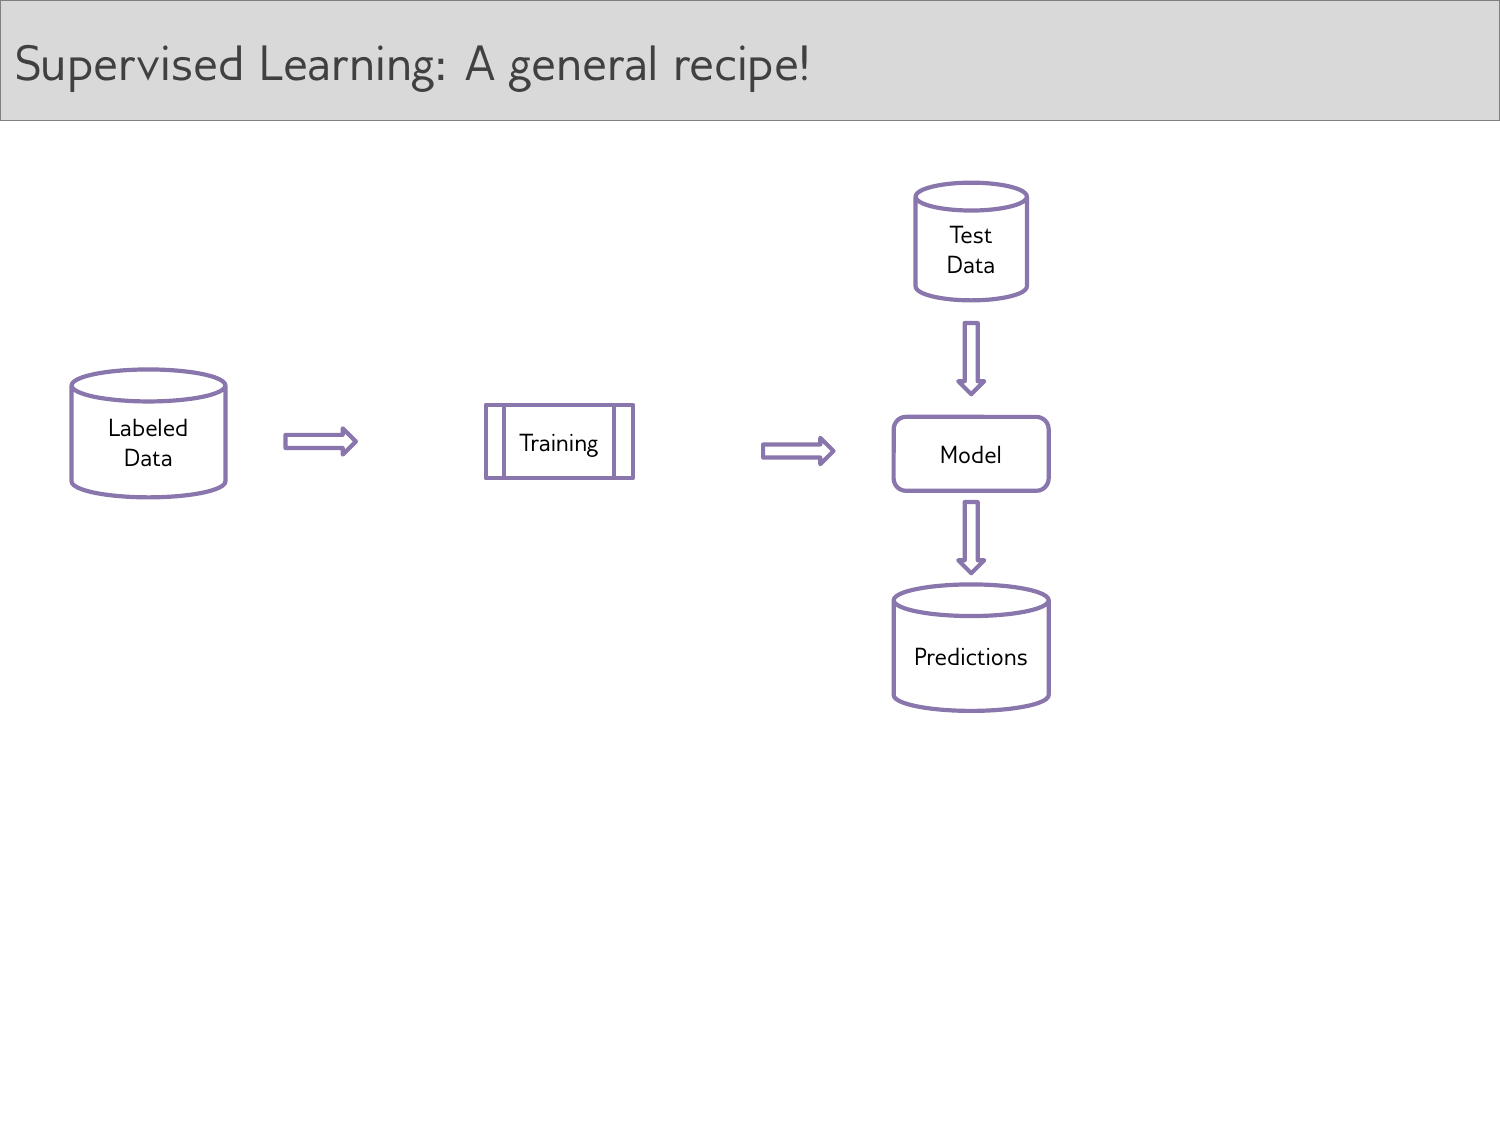

# Supervised Learning: 	A general recipe!
Test Data

Labeled Data
Training
Model

Predictions